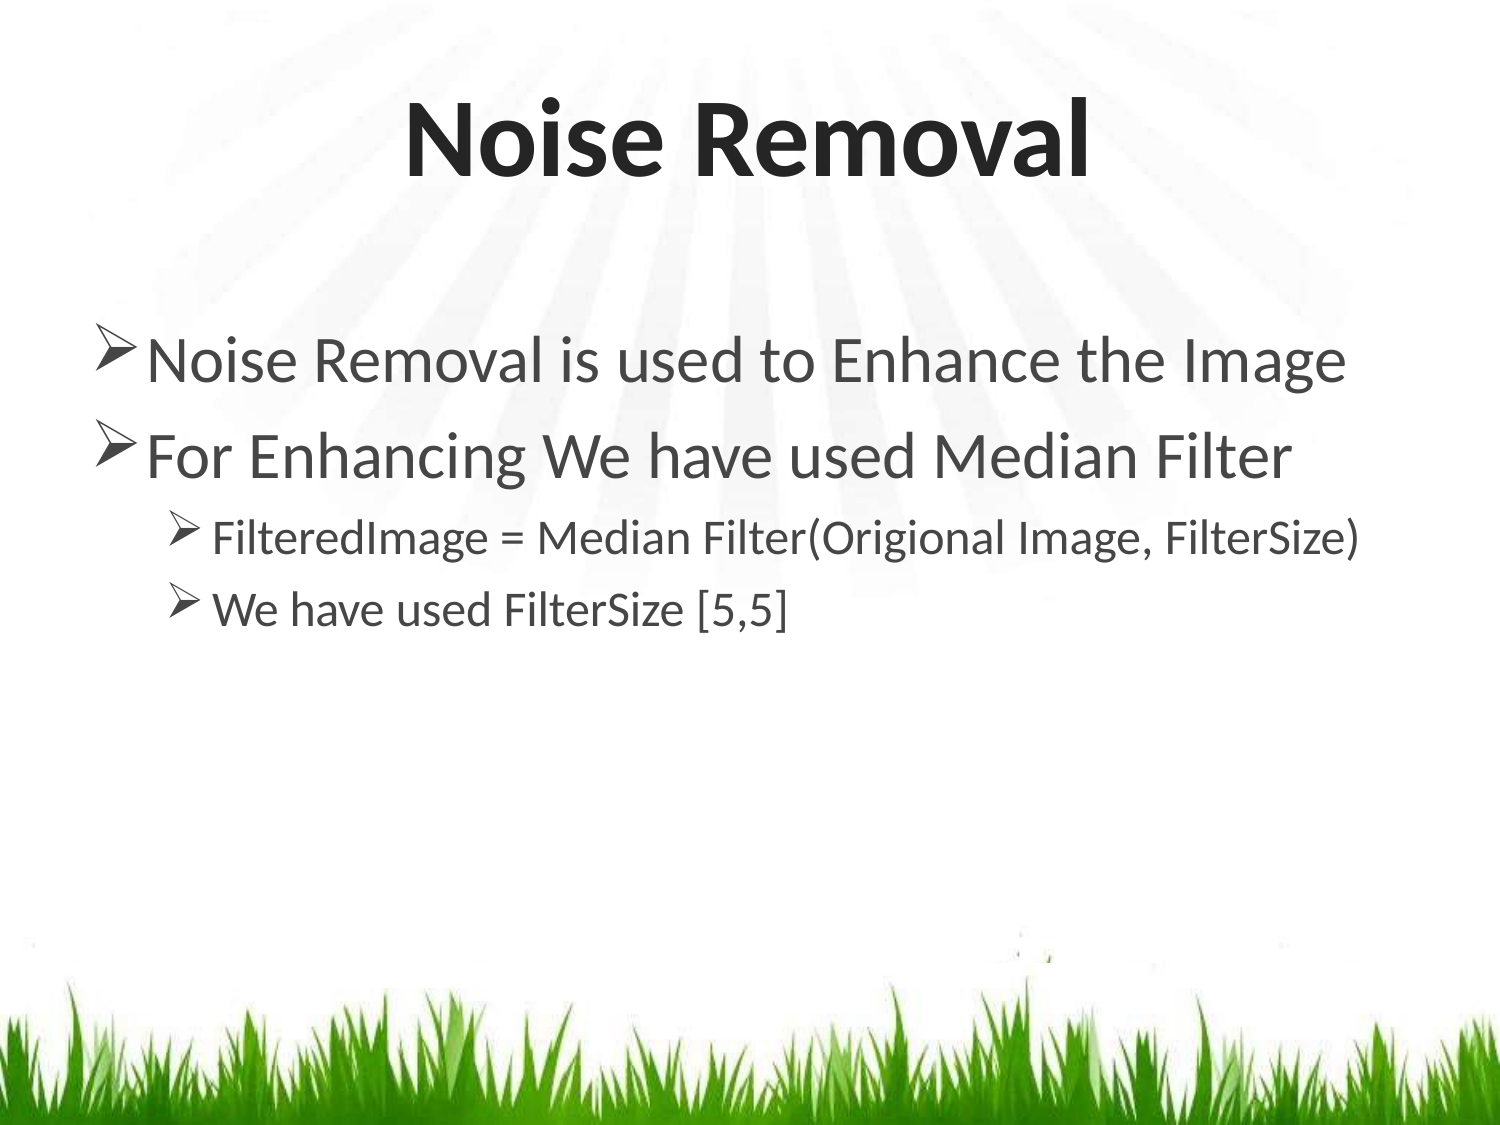

# Noise Removal
Noise Removal is used to Enhance the Image
For Enhancing We have used Median Filter
FilteredImage = Median Filter(Origional Image, FilterSize)
We have used FilterSize [5,5]